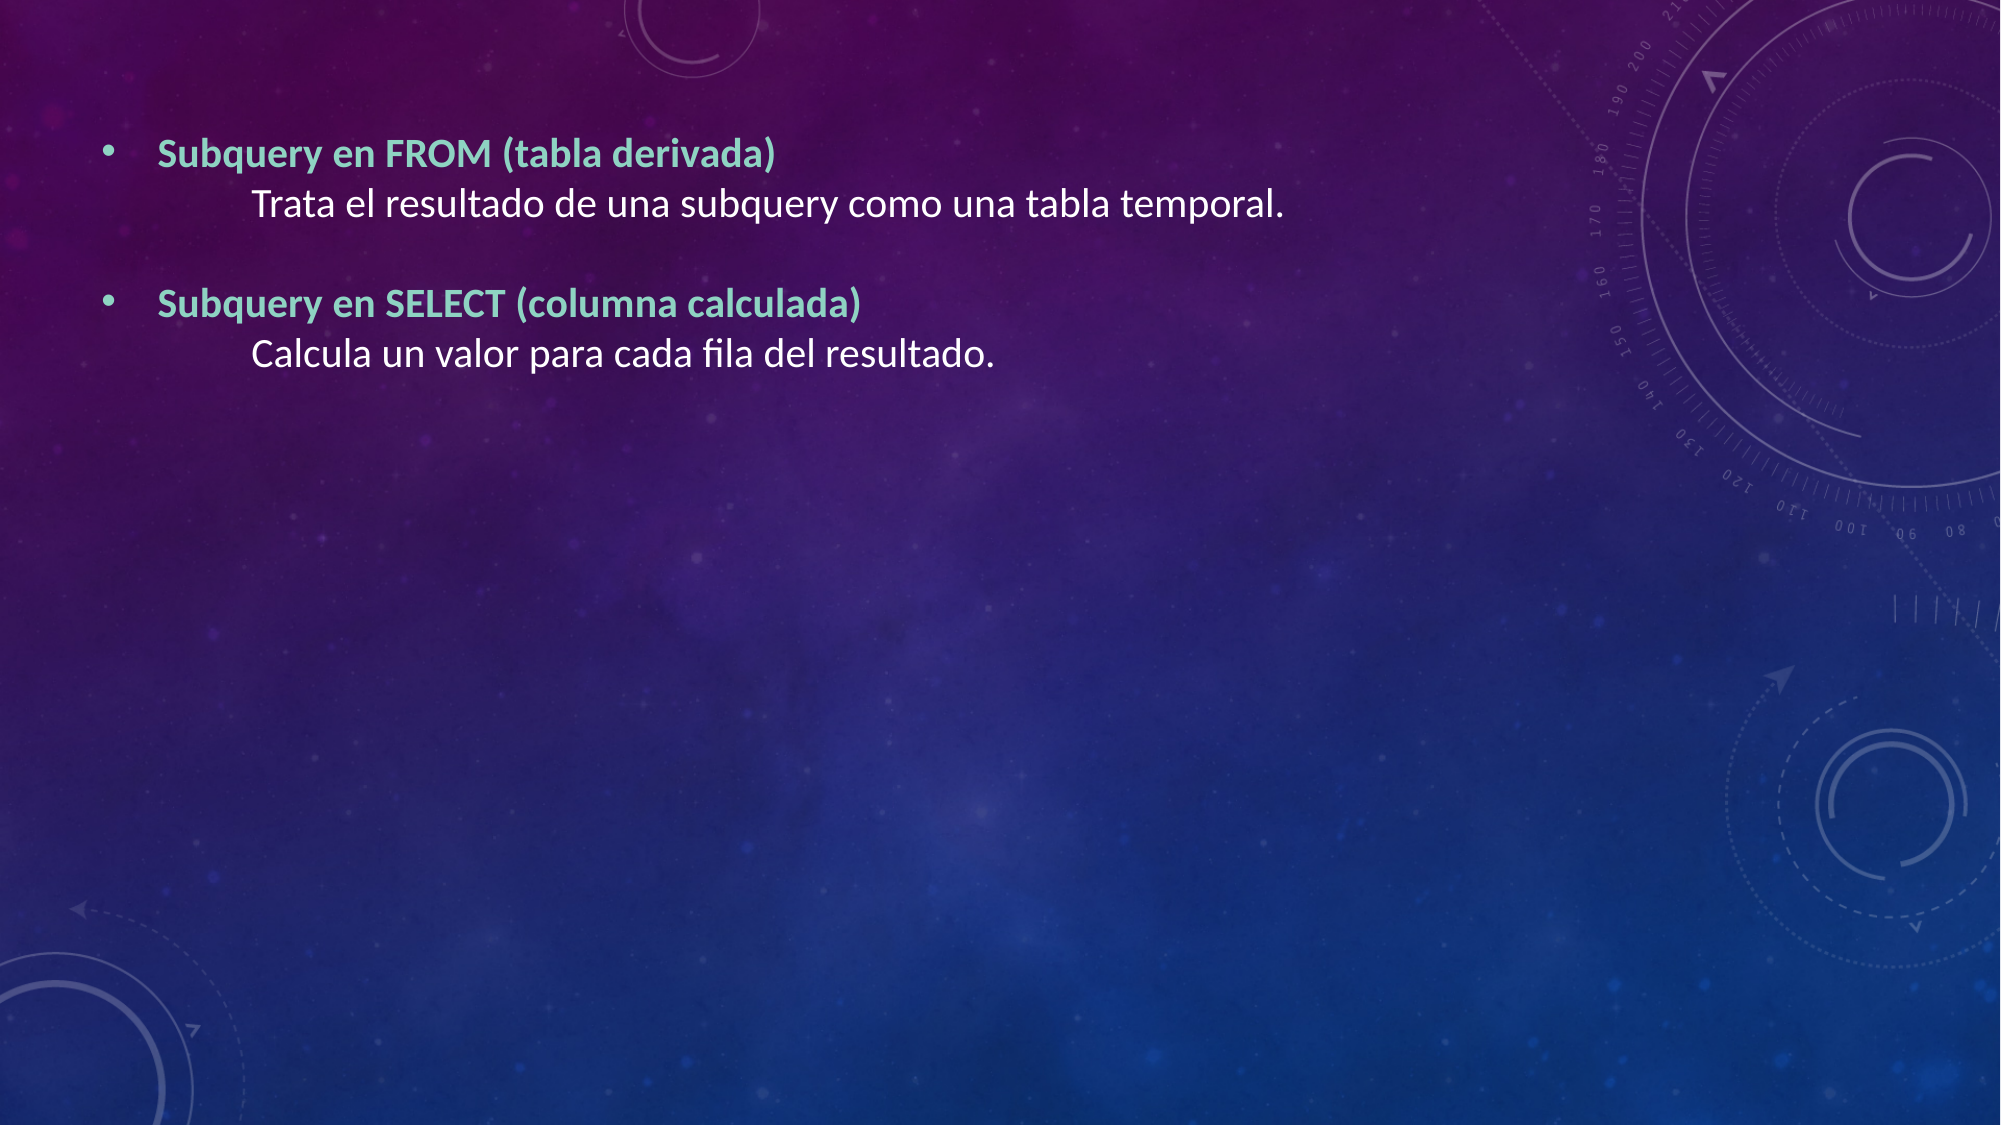

Subquery en FROM (tabla derivada)
	Trata el resultado de una subquery como una tabla temporal.

Subquery en SELECT (columna calculada)
	Calcula un valor para cada fila del resultado.